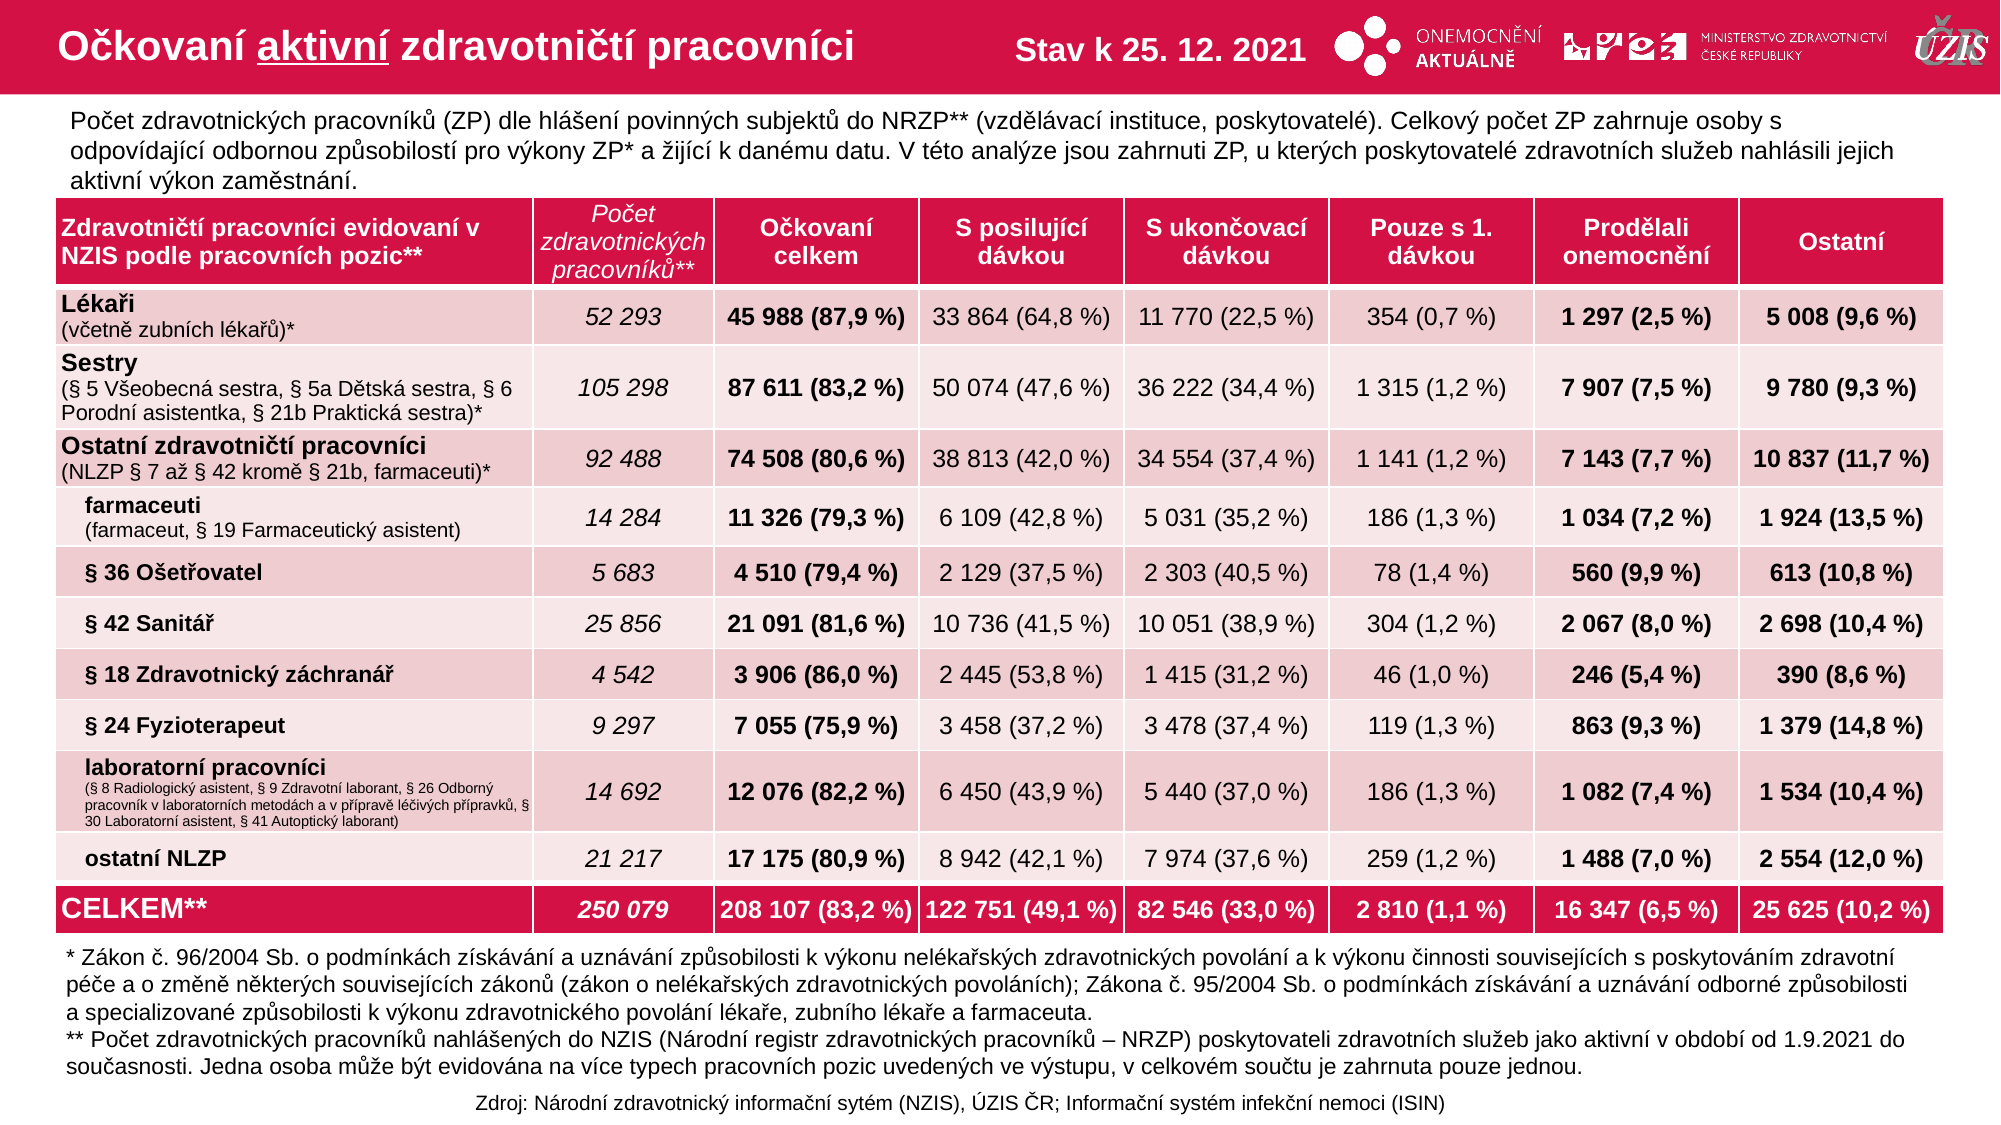

# Očkovaní aktivní zdravotničtí pracovníci
Stav k 25. 12. 2021
Počet zdravotnických pracovníků (ZP) dle hlášení povinných subjektů do NRZP** (vzdělávací instituce, poskytovatelé). Celkový počet ZP zahrnuje osoby s odpovídající odbornou způsobilostí pro výkony ZP* a žijící k danému datu. V této analýze jsou zahrnuti ZP, u kterých poskytovatelé zdravotních služeb nahlásili jejich aktivní výkon zaměstnání.
| Zdravotničtí pracovníci evidovaní v NZIS podle pracovních pozic\*\* | Počet zdravotnických pracovníků\*\* | Očkovaní celkem | S posilující dávkou | S ukončovací dávkou | Pouze s 1. dávkou | Prodělali onemocnění | Ostatní |
| --- | --- | --- | --- | --- | --- | --- | --- |
| Lékaři (včetně zubních lékařů)\* | 52 293 | 45 988 (87,9 %) | 33 864 (64,8 %) | 11 770 (22,5 %) | 354 (0,7 %) | 1 297 (2,5 %) | 5 008 (9,6 %) |
| Sestry (§ 5 Všeobecná sestra, § 5a Dětská sestra, § 6 Porodní asistentka, § 21b Praktická sestra)\* | 105 298 | 87 611 (83,2 %) | 50 074 (47,6 %) | 36 222 (34,4 %) | 1 315 (1,2 %) | 7 907 (7,5 %) | 9 780 (9,3 %) |
| Ostatní zdravotničtí pracovníci (NLZP § 7 až § 42 kromě § 21b, farmaceuti)\* | 92 488 | 74 508 (80,6 %) | 38 813 (42,0 %) | 34 554 (37,4 %) | 1 141 (1,2 %) | 7 143 (7,7 %) | 10 837 (11,7 %) |
| farmaceuti (farmaceut, § 19 Farmaceutický asistent) | 14 284 | 11 326 (79,3 %) | 6 109 (42,8 %) | 5 031 (35,2 %) | 186 (1,3 %) | 1 034 (7,2 %) | 1 924 (13,5 %) |
| § 36 Ošetřovatel | 5 683 | 4 510 (79,4 %) | 2 129 (37,5 %) | 2 303 (40,5 %) | 78 (1,4 %) | 560 (9,9 %) | 613 (10,8 %) |
| § 42 Sanitář | 25 856 | 21 091 (81,6 %) | 10 736 (41,5 %) | 10 051 (38,9 %) | 304 (1,2 %) | 2 067 (8,0 %) | 2 698 (10,4 %) |
| § 18 Zdravotnický záchranář | 4 542 | 3 906 (86,0 %) | 2 445 (53,8 %) | 1 415 (31,2 %) | 46 (1,0 %) | 246 (5,4 %) | 390 (8,6 %) |
| § 24 Fyzioterapeut | 9 297 | 7 055 (75,9 %) | 3 458 (37,2 %) | 3 478 (37,4 %) | 119 (1,3 %) | 863 (9,3 %) | 1 379 (14,8 %) |
| laboratorní pracovníci (§ 8 Radiologický asistent, § 9 Zdravotní laborant, § 26 Odborný pracovník v laboratorních metodách a v přípravě léčivých přípravků, § 30 Laboratorní asistent, § 41 Autoptický laborant) | 14 692 | 12 076 (82,2 %) | 6 450 (43,9 %) | 5 440 (37,0 %) | 186 (1,3 %) | 1 082 (7,4 %) | 1 534 (10,4 %) |
| ostatní NLZP | 21 217 | 17 175 (80,9 %) | 8 942 (42,1 %) | 7 974 (37,6 %) | 259 (1,2 %) | 1 488 (7,0 %) | 2 554 (12,0 %) |
| CELKEM\*\* | 250 079 | 208 107 (83,2 %) | 122 751 (49,1 %) | 82 546 (33,0 %) | 2 810 (1,1 %) | 16 347 (6,5 %) | 25 625 (10,2 %) |
* Zákon č. 96/2004 Sb. o podmínkách získávání a uznávání způsobilosti k výkonu nelékařských zdravotnických povolání a k výkonu činnosti souvisejících s poskytováním zdravotní péče a o změně některých souvisejících zákonů (zákon o nelékařských zdravotnických povoláních); Zákona č. 95/2004 Sb. o podmínkách získávání a uznávání odborné způsobilosti a specializované způsobilosti k výkonu zdravotnického povolání lékaře, zubního lékaře a farmaceuta.
** Počet zdravotnických pracovníků nahlášených do NZIS (Národní registr zdravotnických pracovníků – NRZP) poskytovateli zdravotních služeb jako aktivní v období od 1.9.2021 do současnosti. Jedna osoba může být evidována na více typech pracovních pozic uvedených ve výstupu, v celkovém součtu je zahrnuta pouze jednou.
Zdroj: Národní zdravotnický informační sytém (NZIS), ÚZIS ČR; Informační systém infekční nemoci (ISIN)